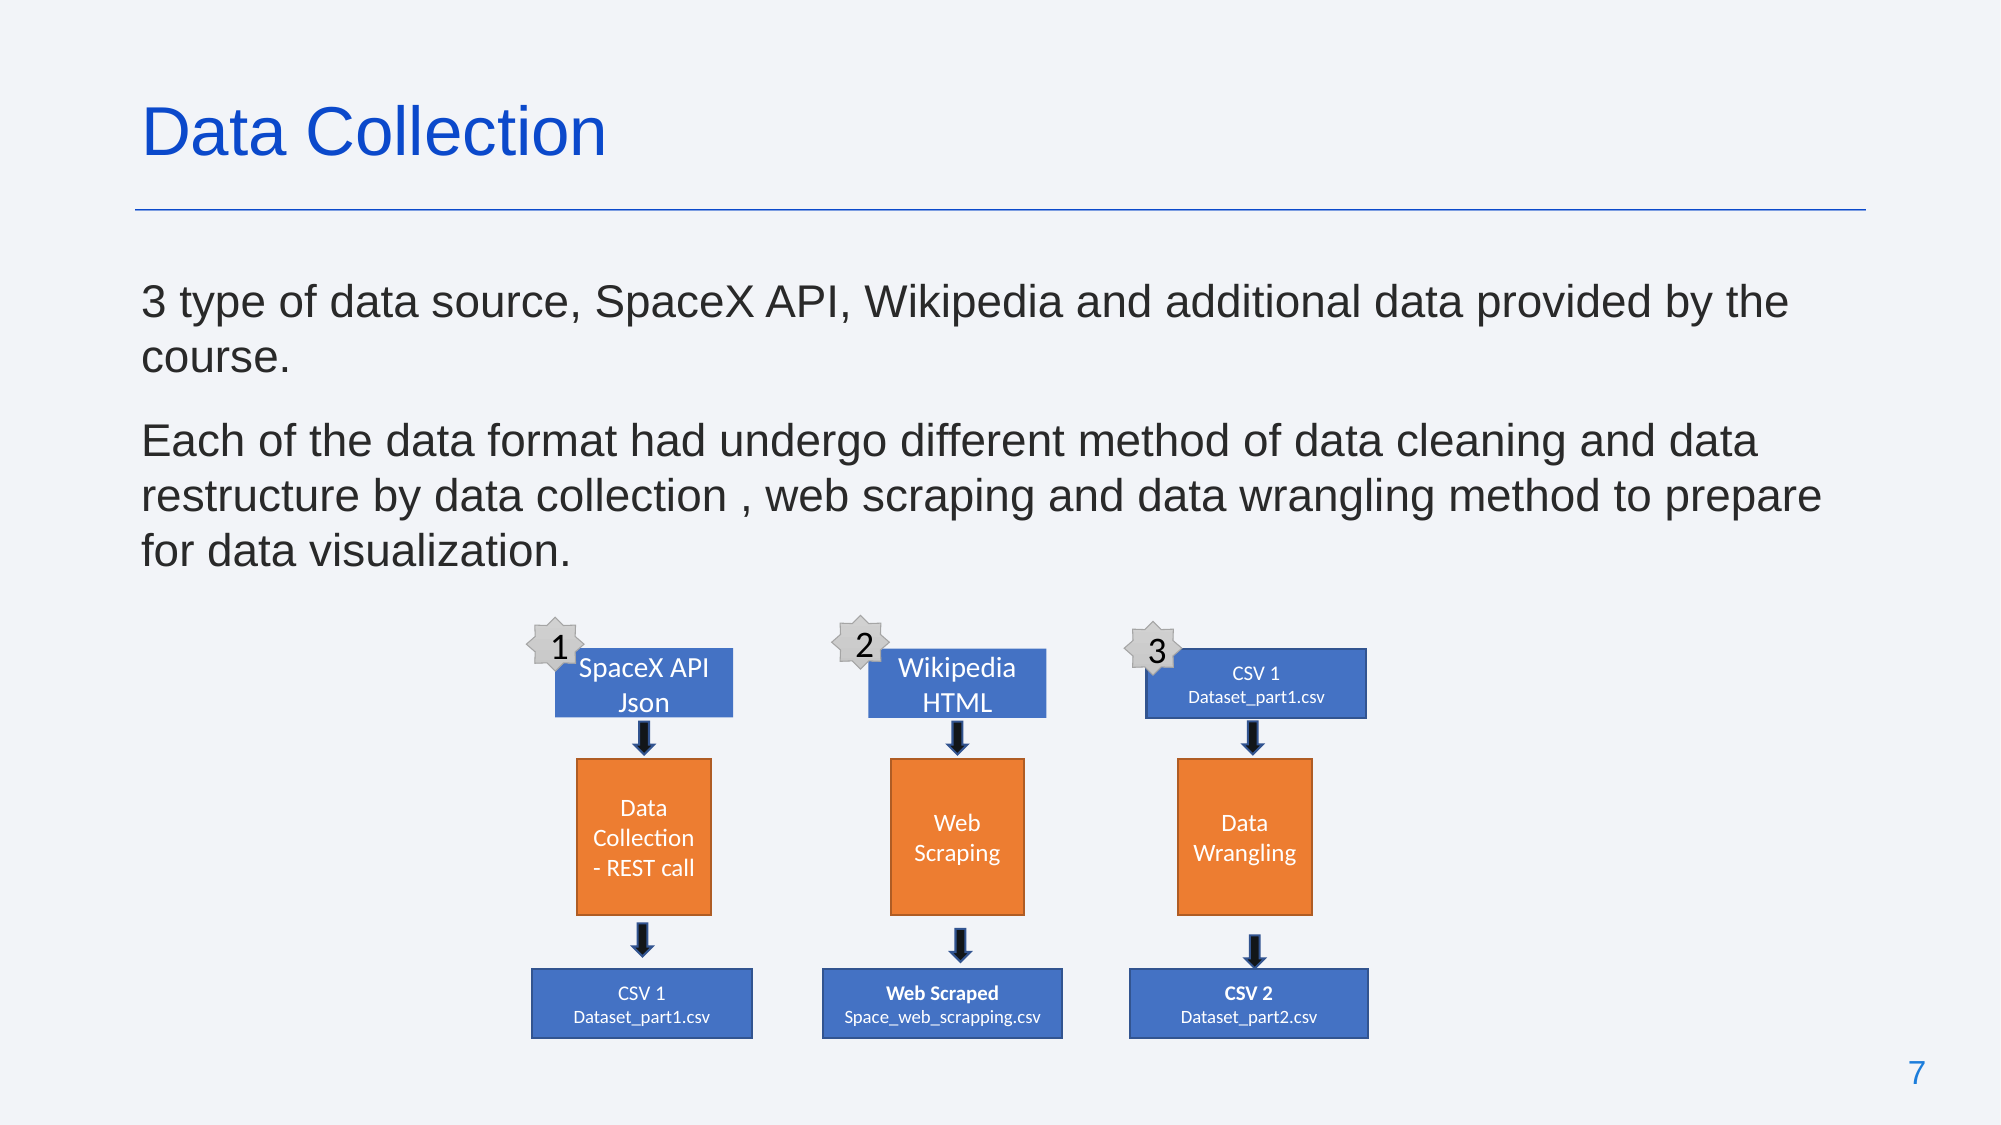

Data Collection
3 type of data source, SpaceX API, Wikipedia and additional data provided by the course.
Each of the data format had undergo different method of data cleaning and data restructure by data collection , web scraping and data wrangling method to prepare for data visualization.

2
1
3
SpaceX API
Json
Wikipedia
HTML
CSV 1
Dataset_part1.csv

Data Collection- REST call
Web Scraping
Data Wrangling

CSV 1
Dataset_part1.csv
Web Scraped
Space_web_scrapping.csv
CSV 2
Dataset_part2.csv
7